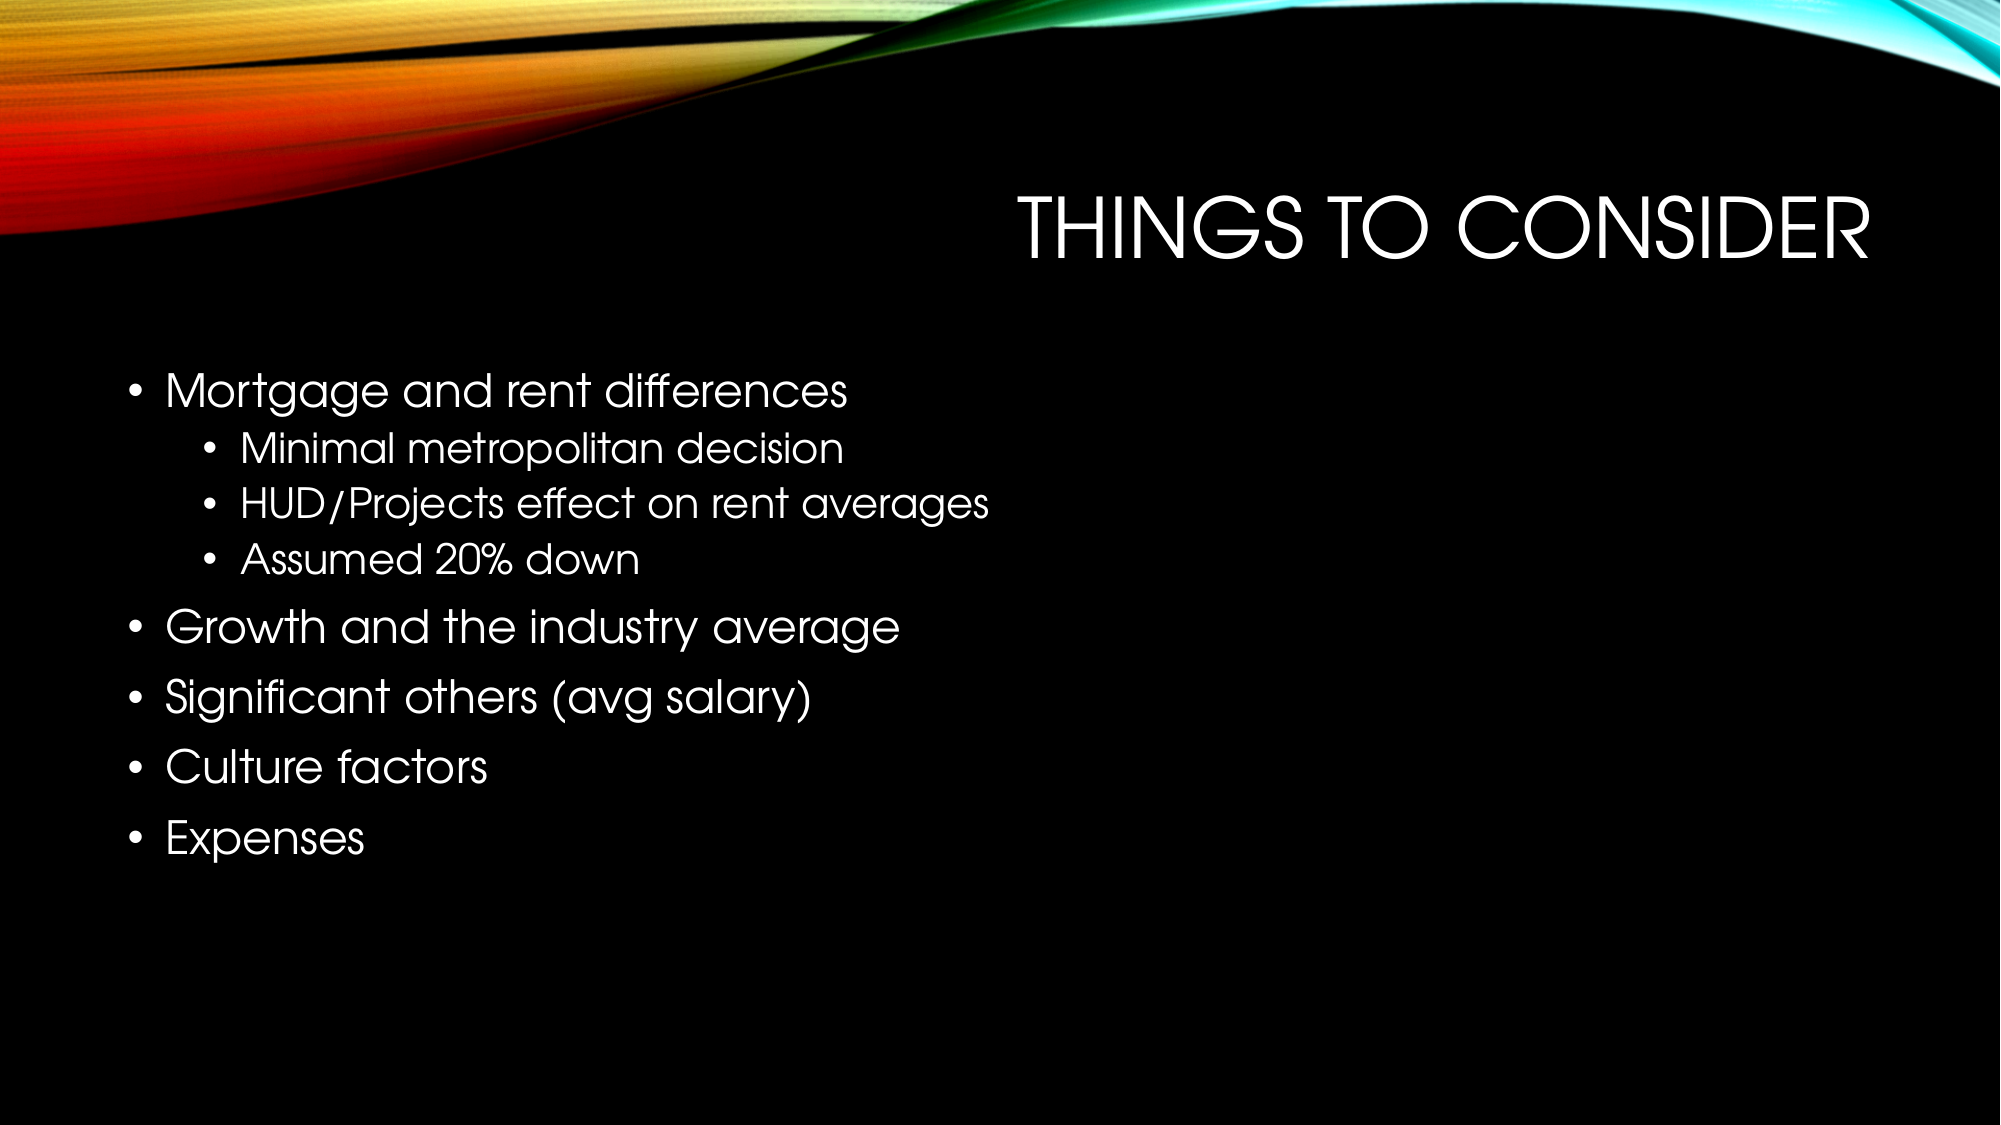

# Things to consider
Mortgage and rent differences
Minimal metropolitan decision
HUD/Projects effect on rent averages
Assumed 20% down
Growth and the industry average
Significant others (avg salary)
Culture factors
Expenses